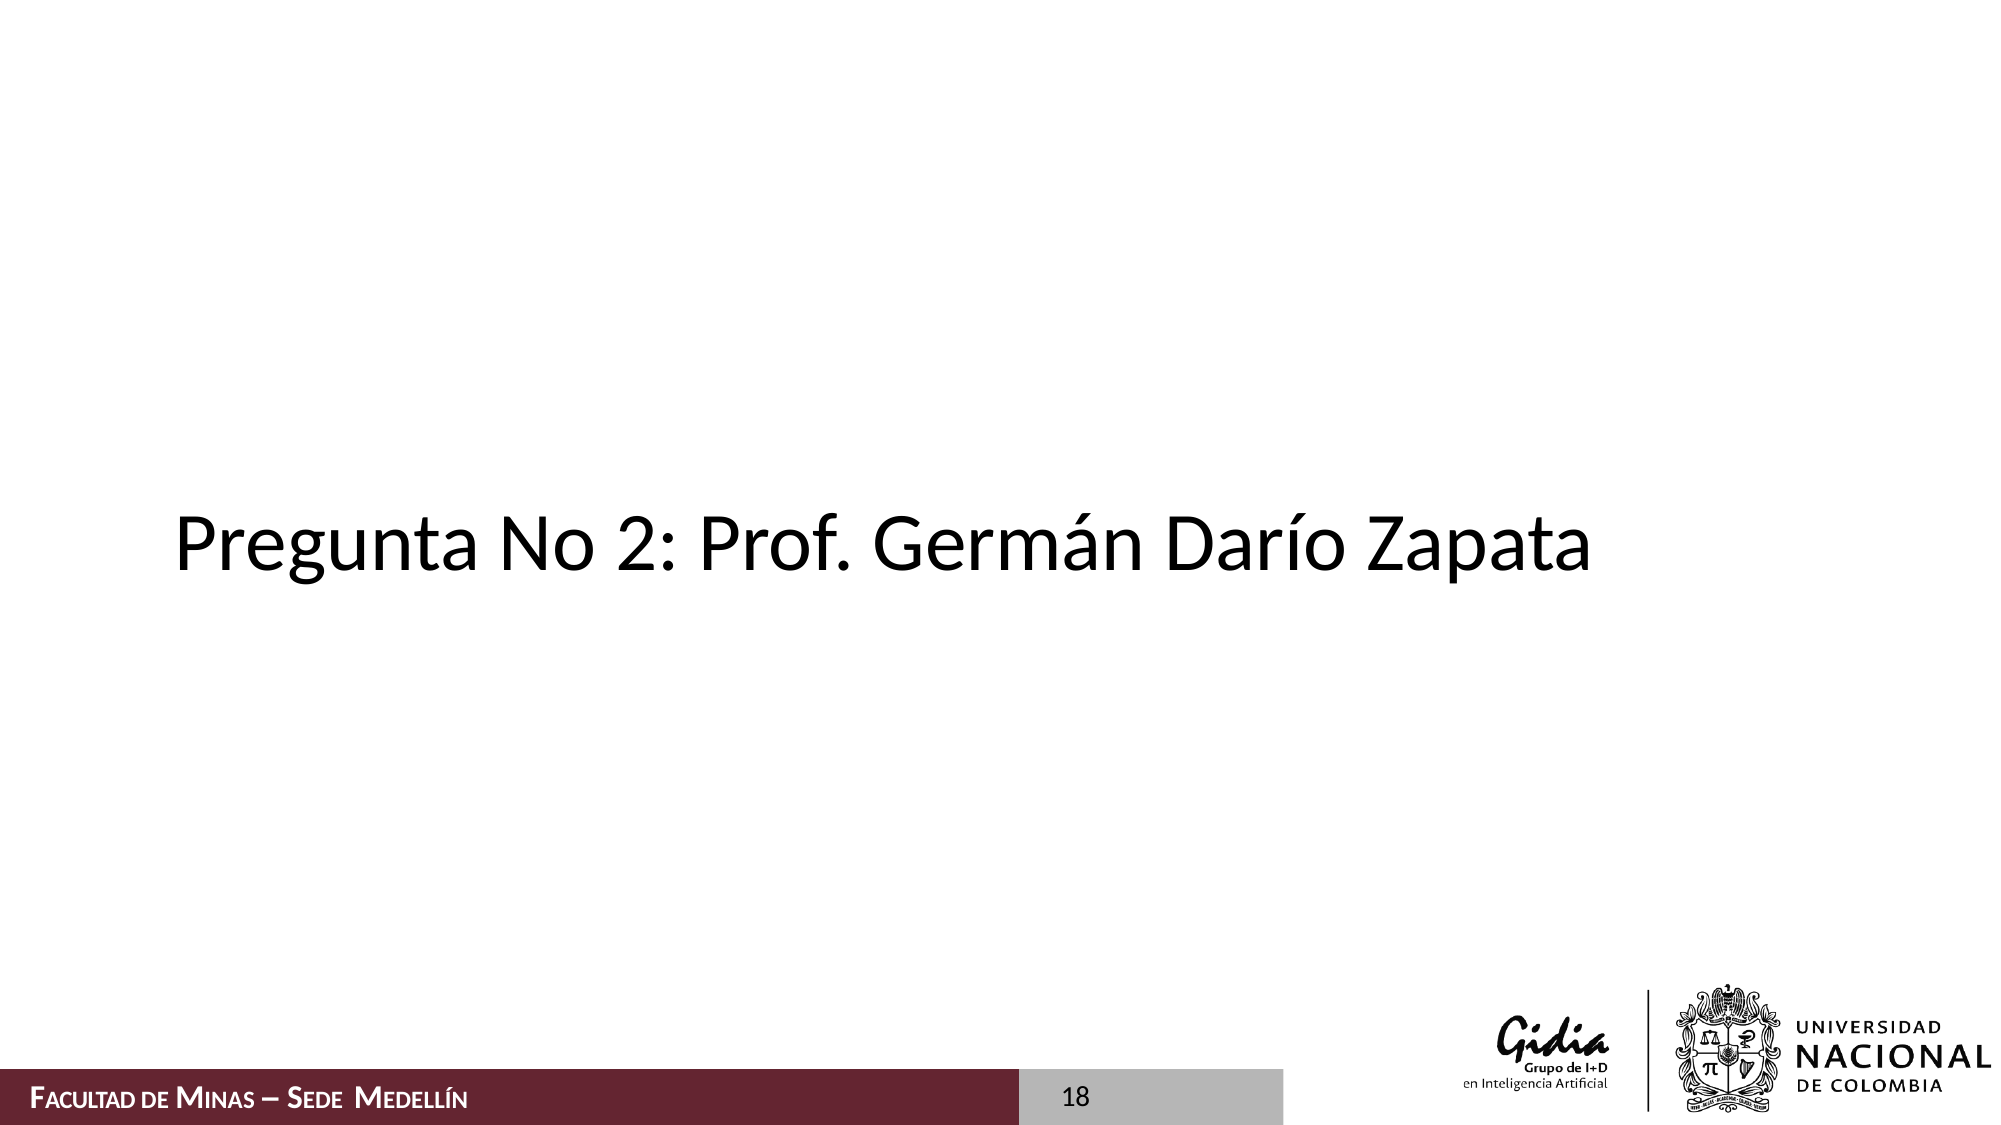

# Pregunta No 2: Prof. Germán Darío Zapata
18